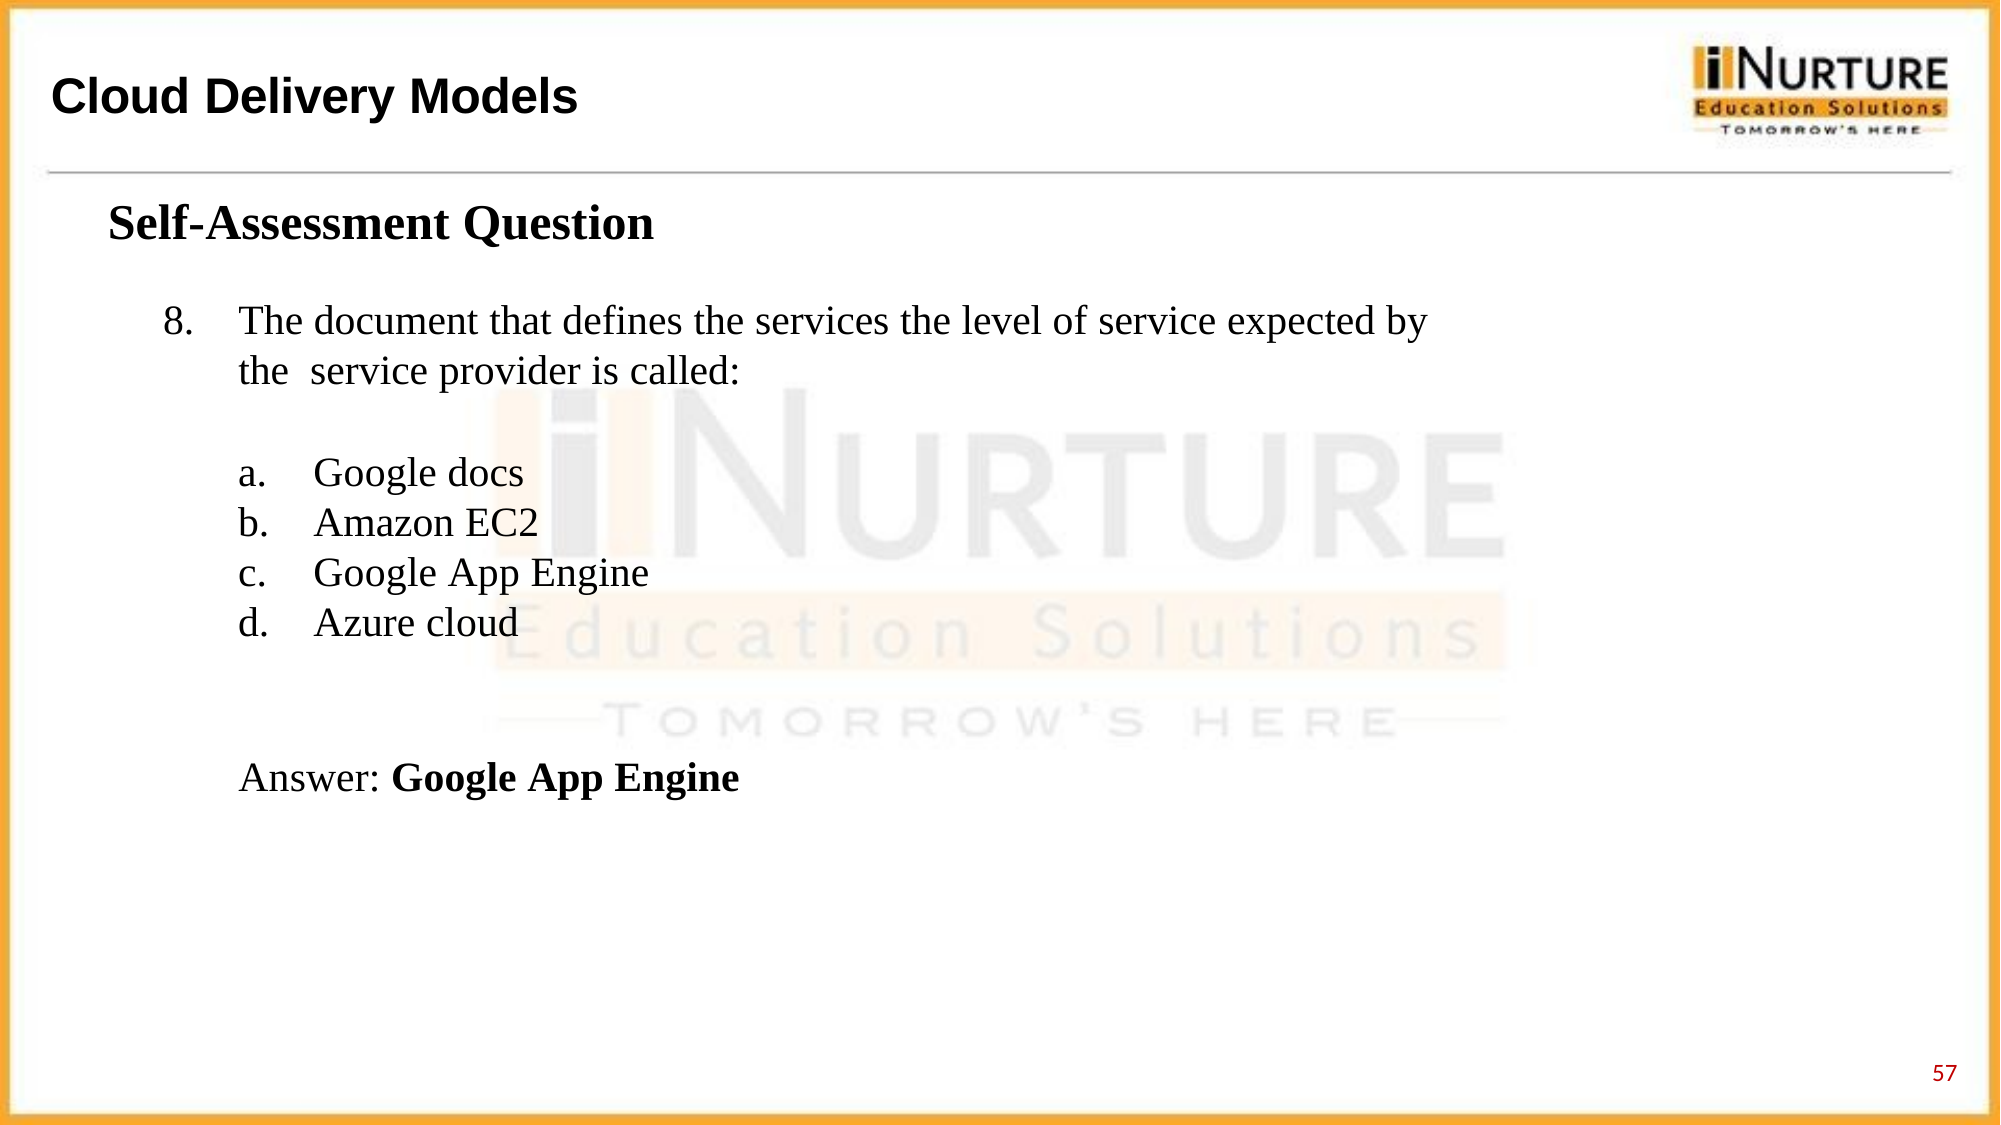

# Cloud Delivery Models
Self-Assessment Question
The document that defines the services the level of service expected by the  service provider is called:

Google docs
Amazon EC2
Google App Engine
Azure cloud

Answer: Google App Engine
57